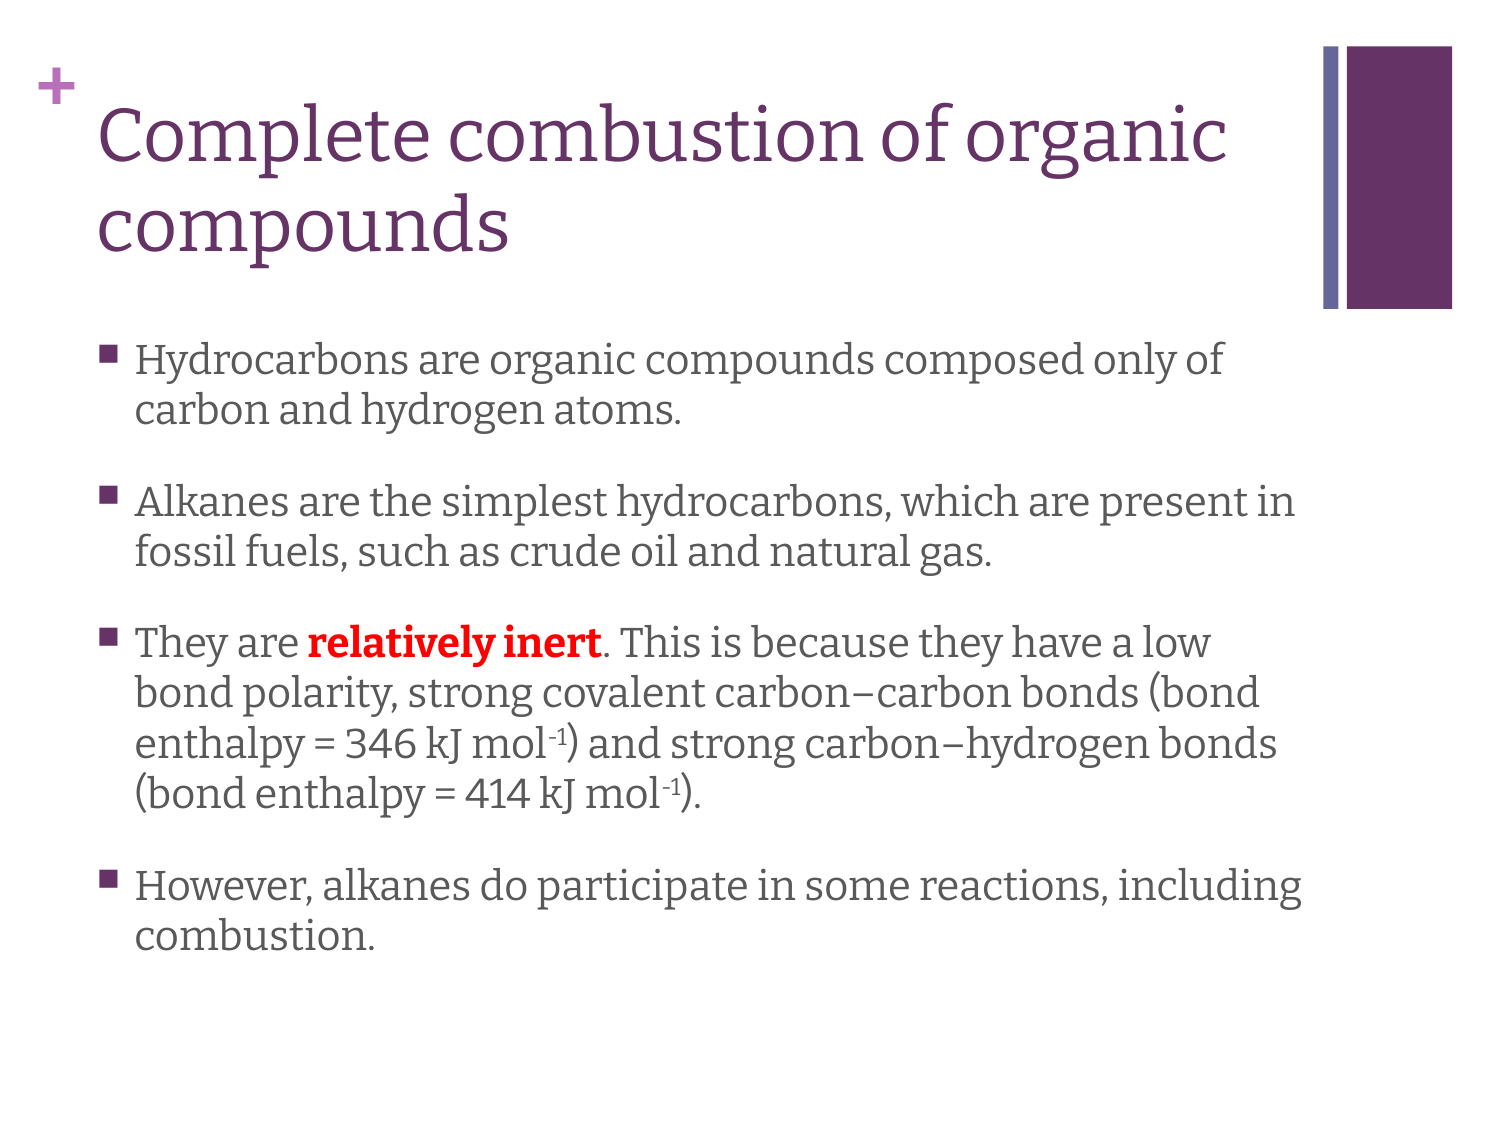

# Complete combustion of organic compounds
Hydrocarbons are organic compounds composed only of carbon and hydrogen atoms.
Alkanes are the simplest hydrocarbons, which are present in fossil fuels, such as crude oil and natural gas.
They are relatively inert. This is because they have a low bond polarity, strong covalent carbon–carbon bonds (bond enthalpy = 346 kJ mol-1) and strong carbon–hydrogen bonds (bond enthalpy = 414 kJ mol-1).
However, alkanes do participate in some reactions, including combustion.